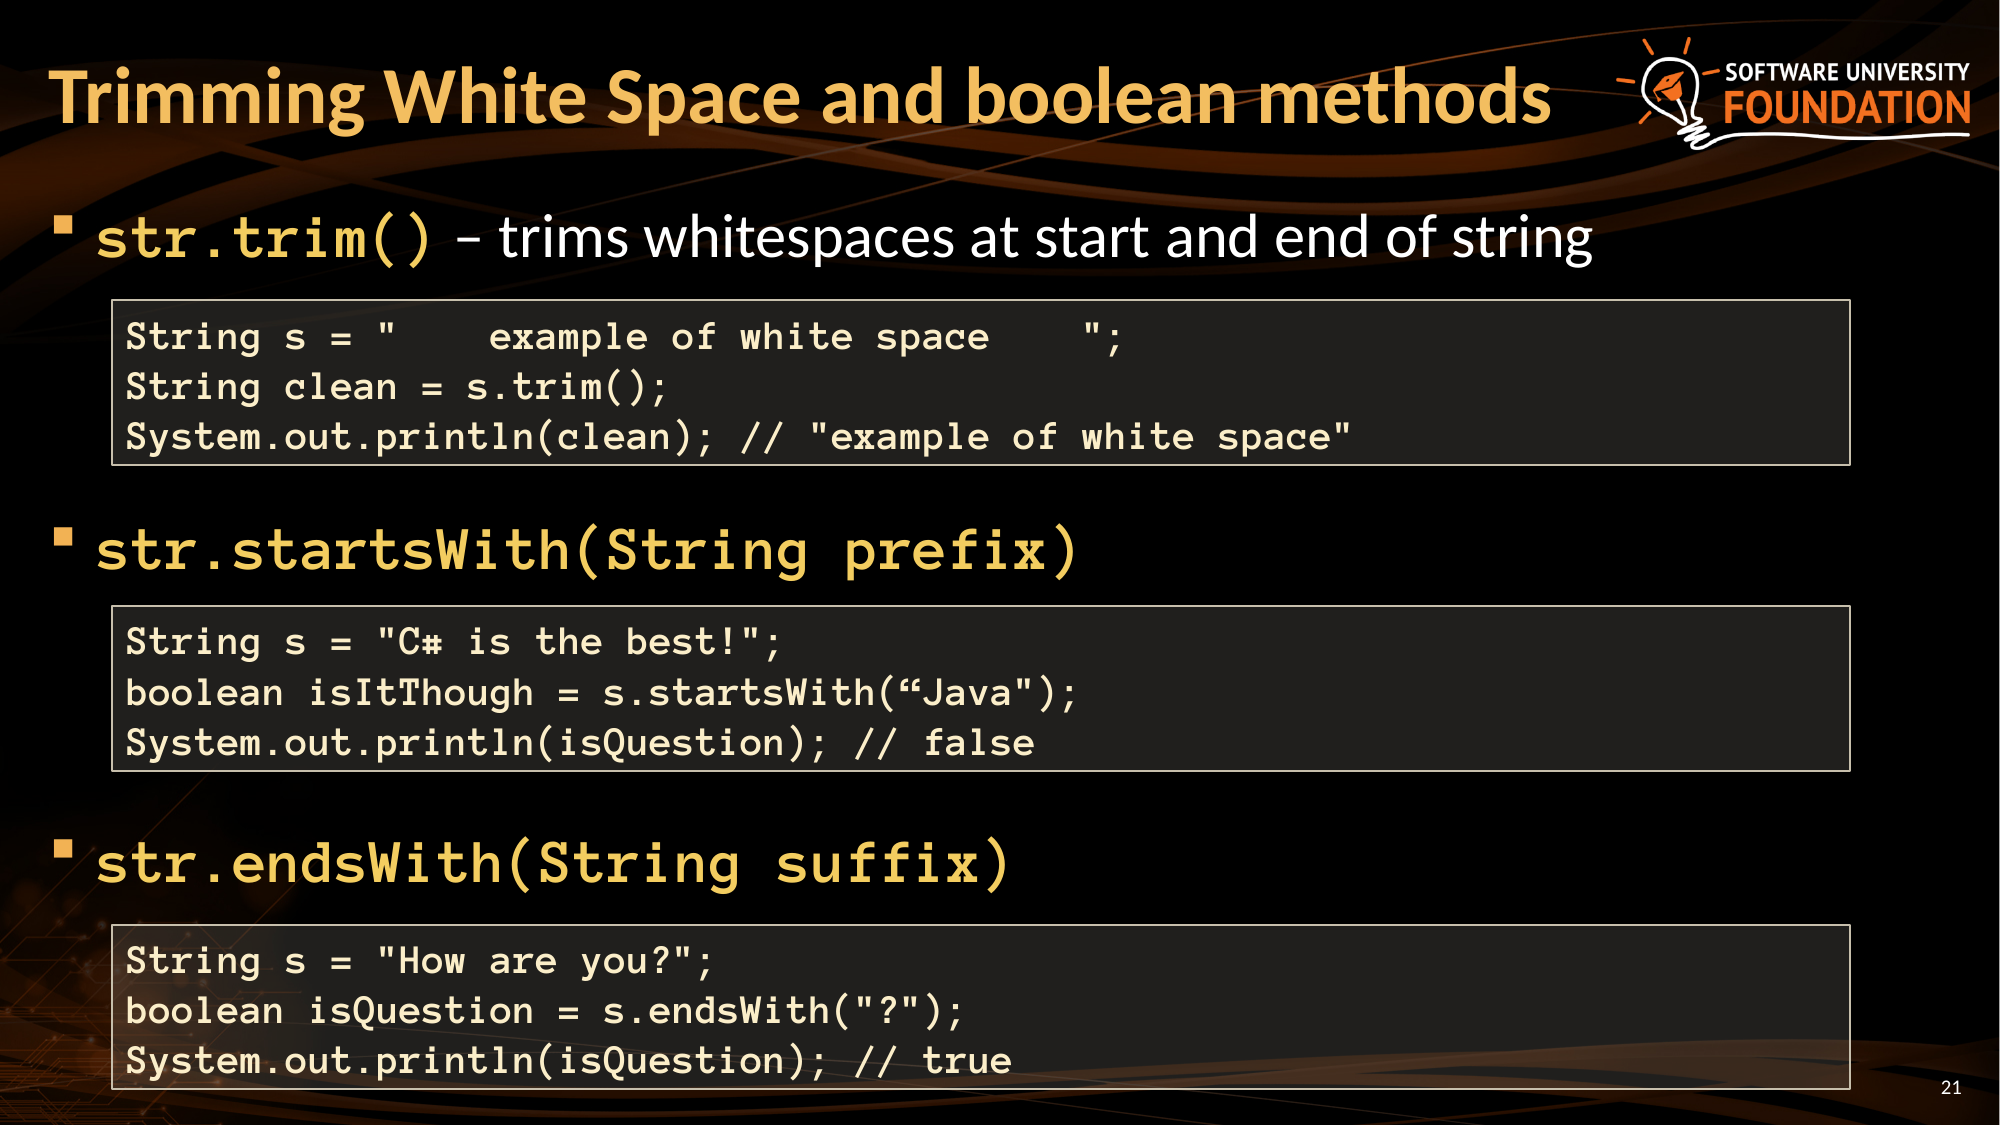

# Trimming White Space and boolean methods
str.trim() – trims whitespaces at start and end of string

str.startsWith(String prefix)

str.endsWith(String suffix)
String s = "    example of white space    ";
String clean = s.trim();
System.out.println(clean); // "example of white space"
String s = "C# is the best!";
boolean isItThough = s.startsWith(“Java");
System.out.println(isQuestion); // false
String s = "How are you?";
boolean isQuestion = s.endsWith("?");
System.out.println(isQuestion); // true
21